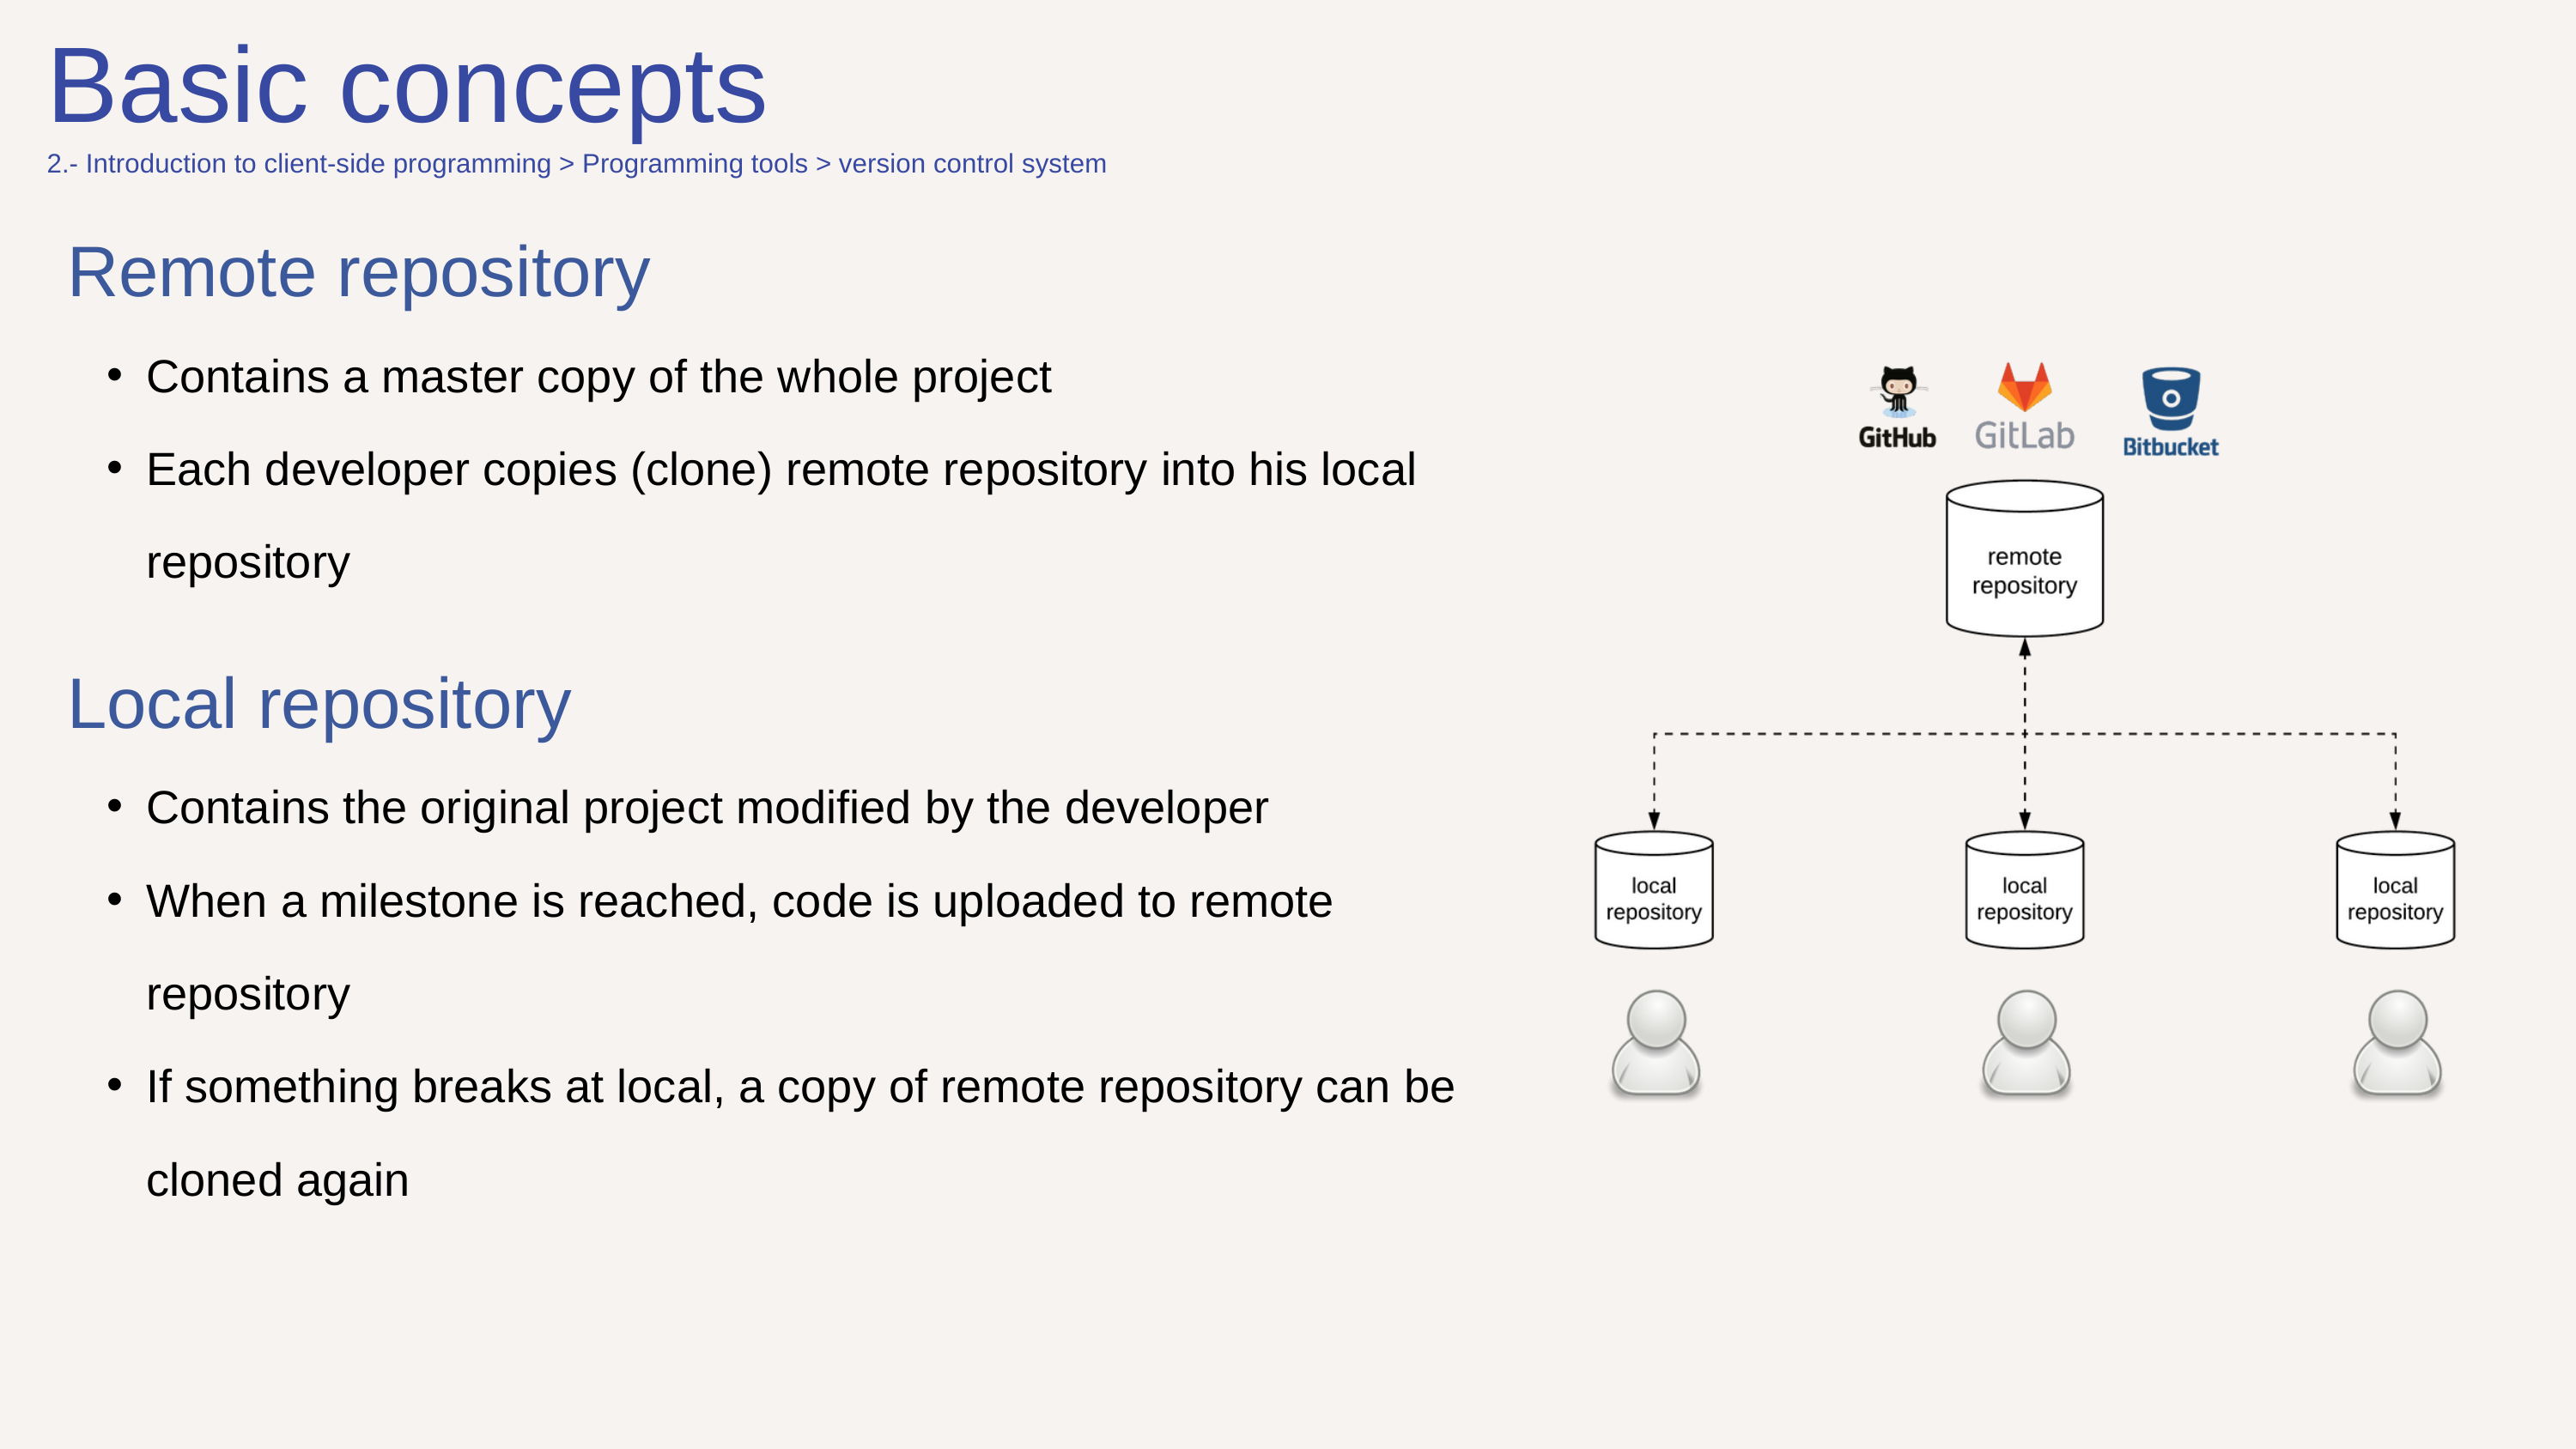

Basic concepts
2.- Introduction to client-side programming > Programming tools > version control system
Remote repository
Contains a master copy of the whole project
Each developer copies (clone) remote repository into his local repository

Local repository
Contains the original project modified by the developer
When a milestone is reached, code is uploaded to remote repository
If something breaks at local, a copy of remote repository can be cloned again